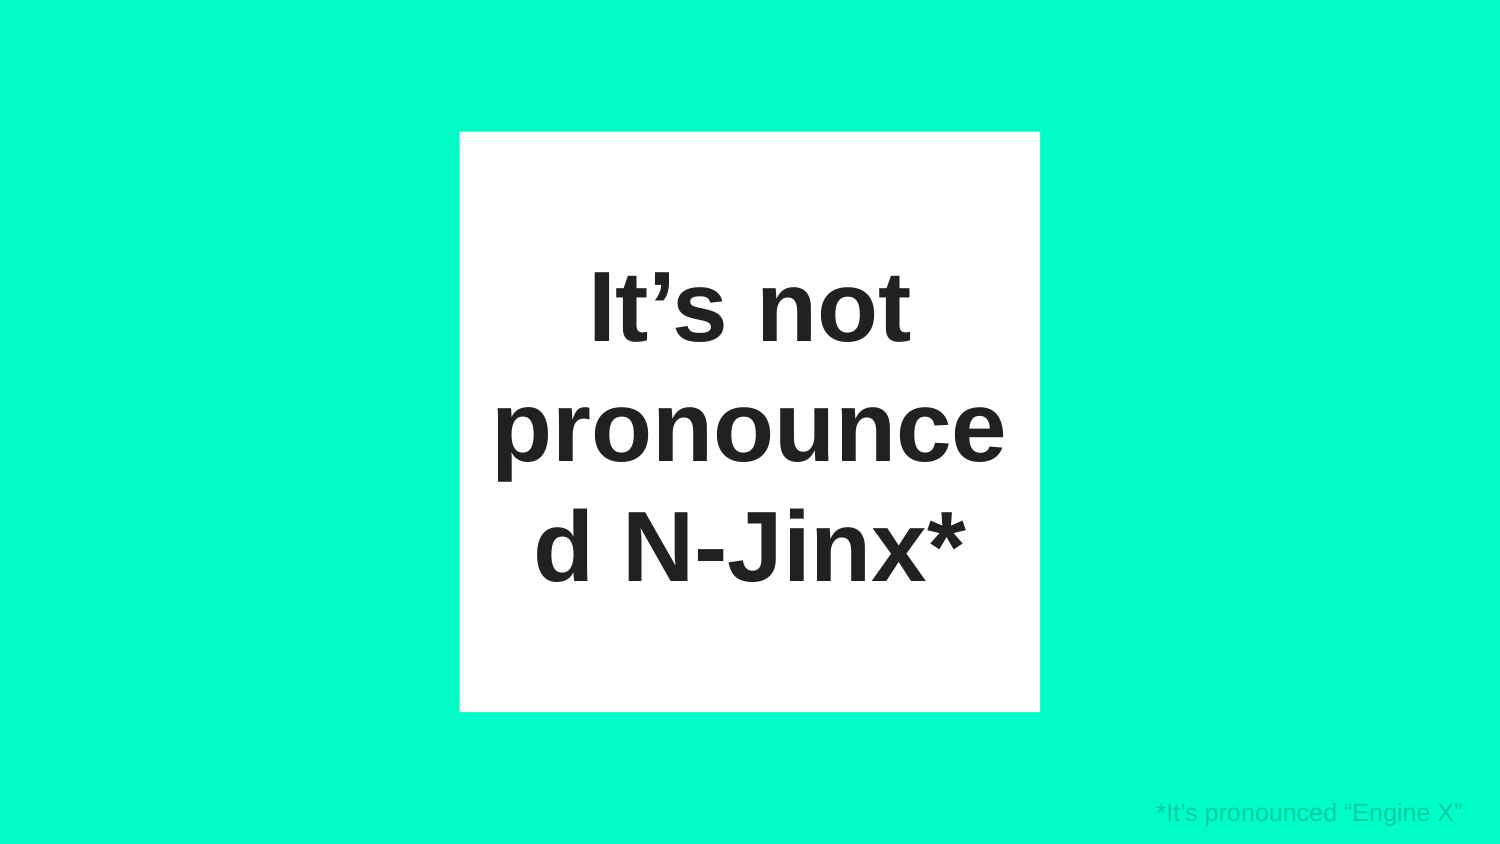

# It’s not pronounced N-Jinx*
*It’s pronounced “Engine X”